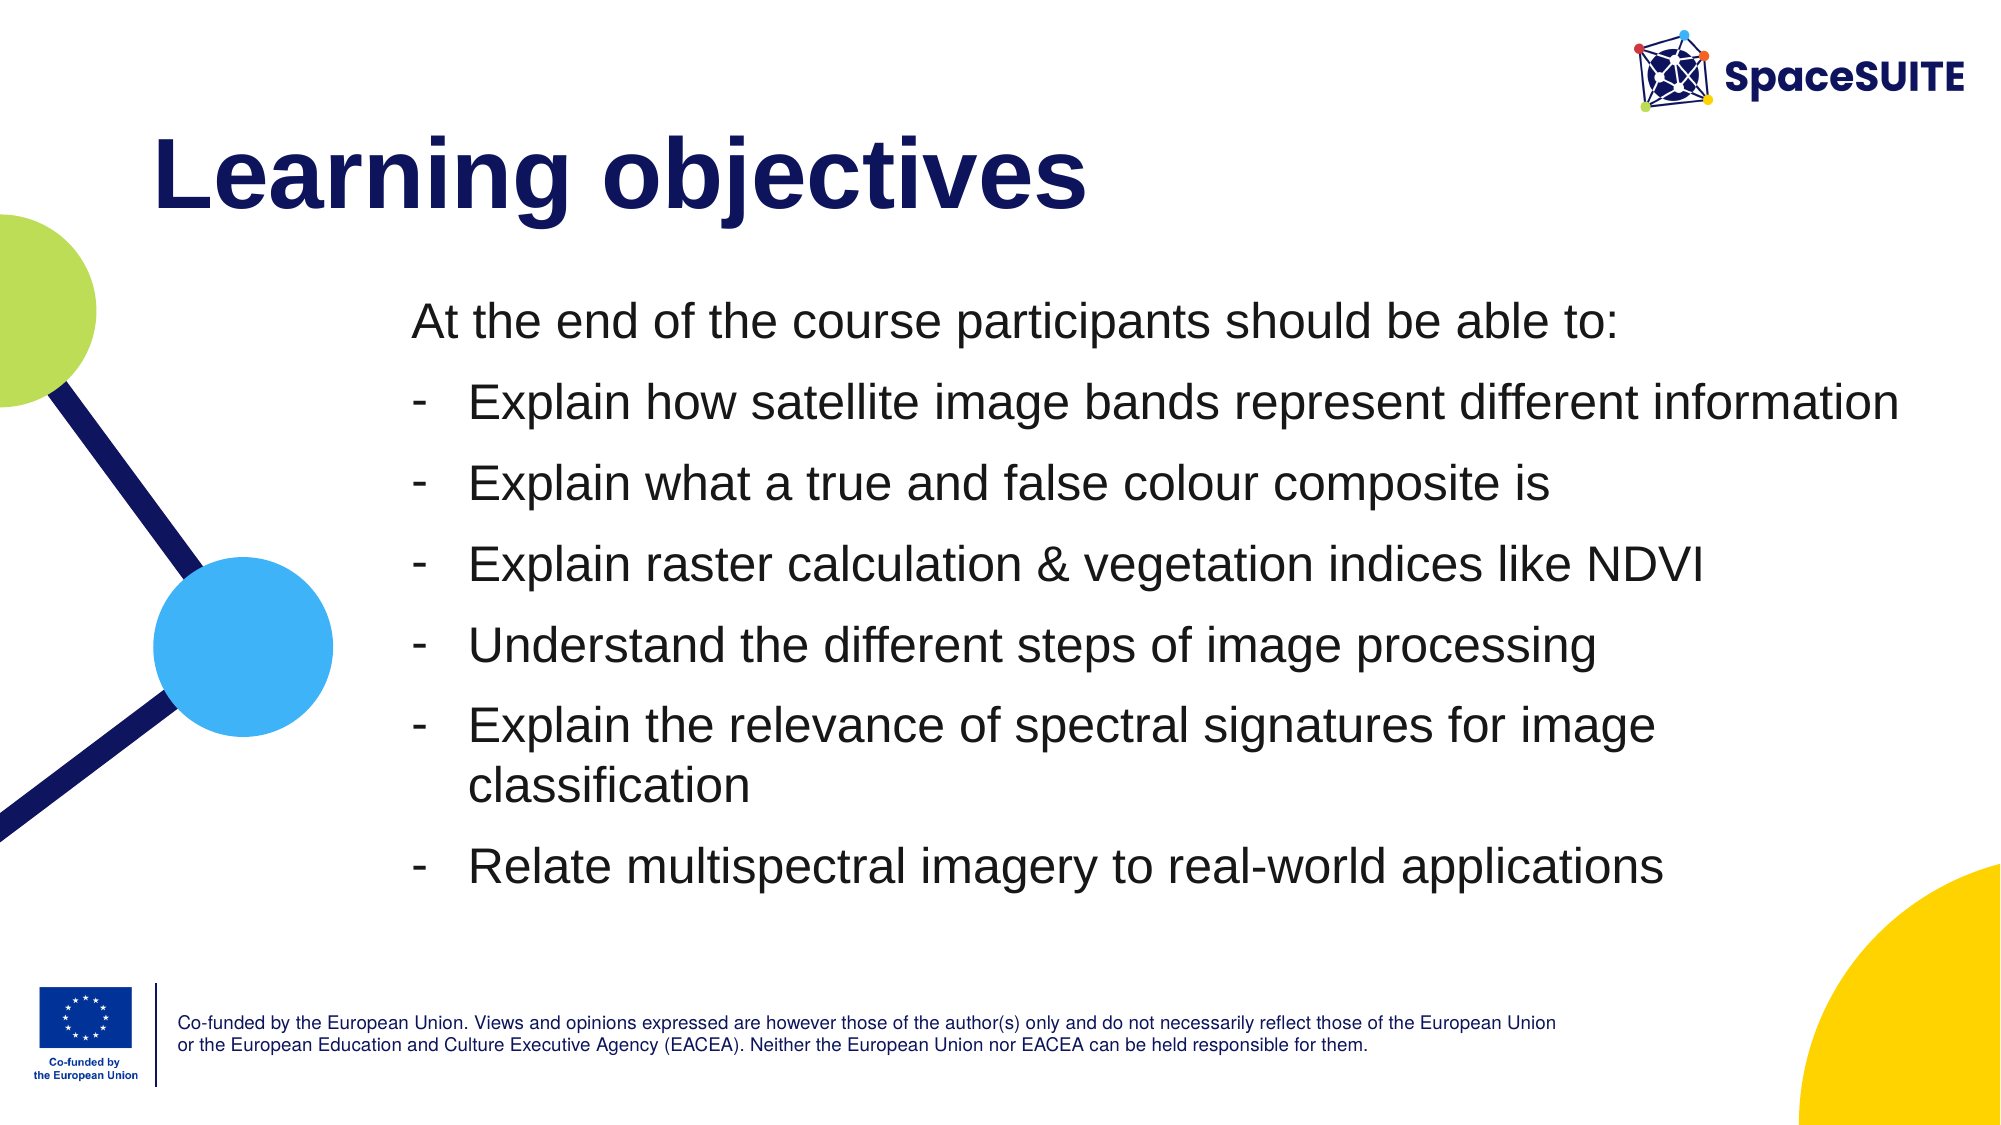

# Learning objectives
At the end of the course participants should be able to:
Explain how satellite image bands represent different information
Explain what a true and false colour composite is
Explain raster calculation & vegetation indices like NDVI
Understand the different steps of image processing
Explain the relevance of spectral signatures for image classification
Relate multispectral imagery to real-world applications